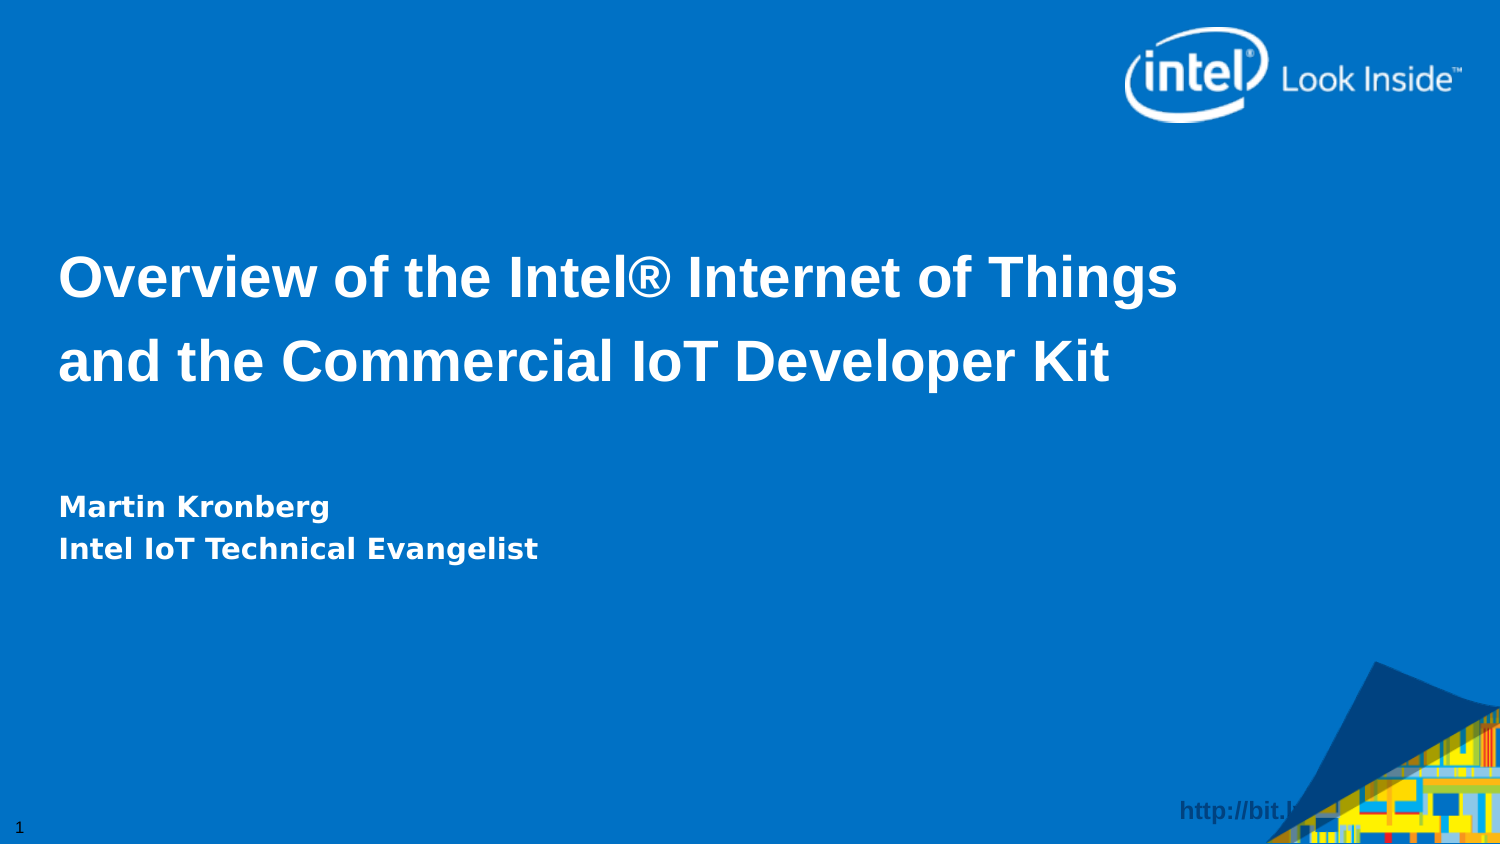

# Overview of the Intel® Internet of Things
and the Commercial IoT Developer Kit
Martin Kronberg
Intel IoT Technical Evangelist